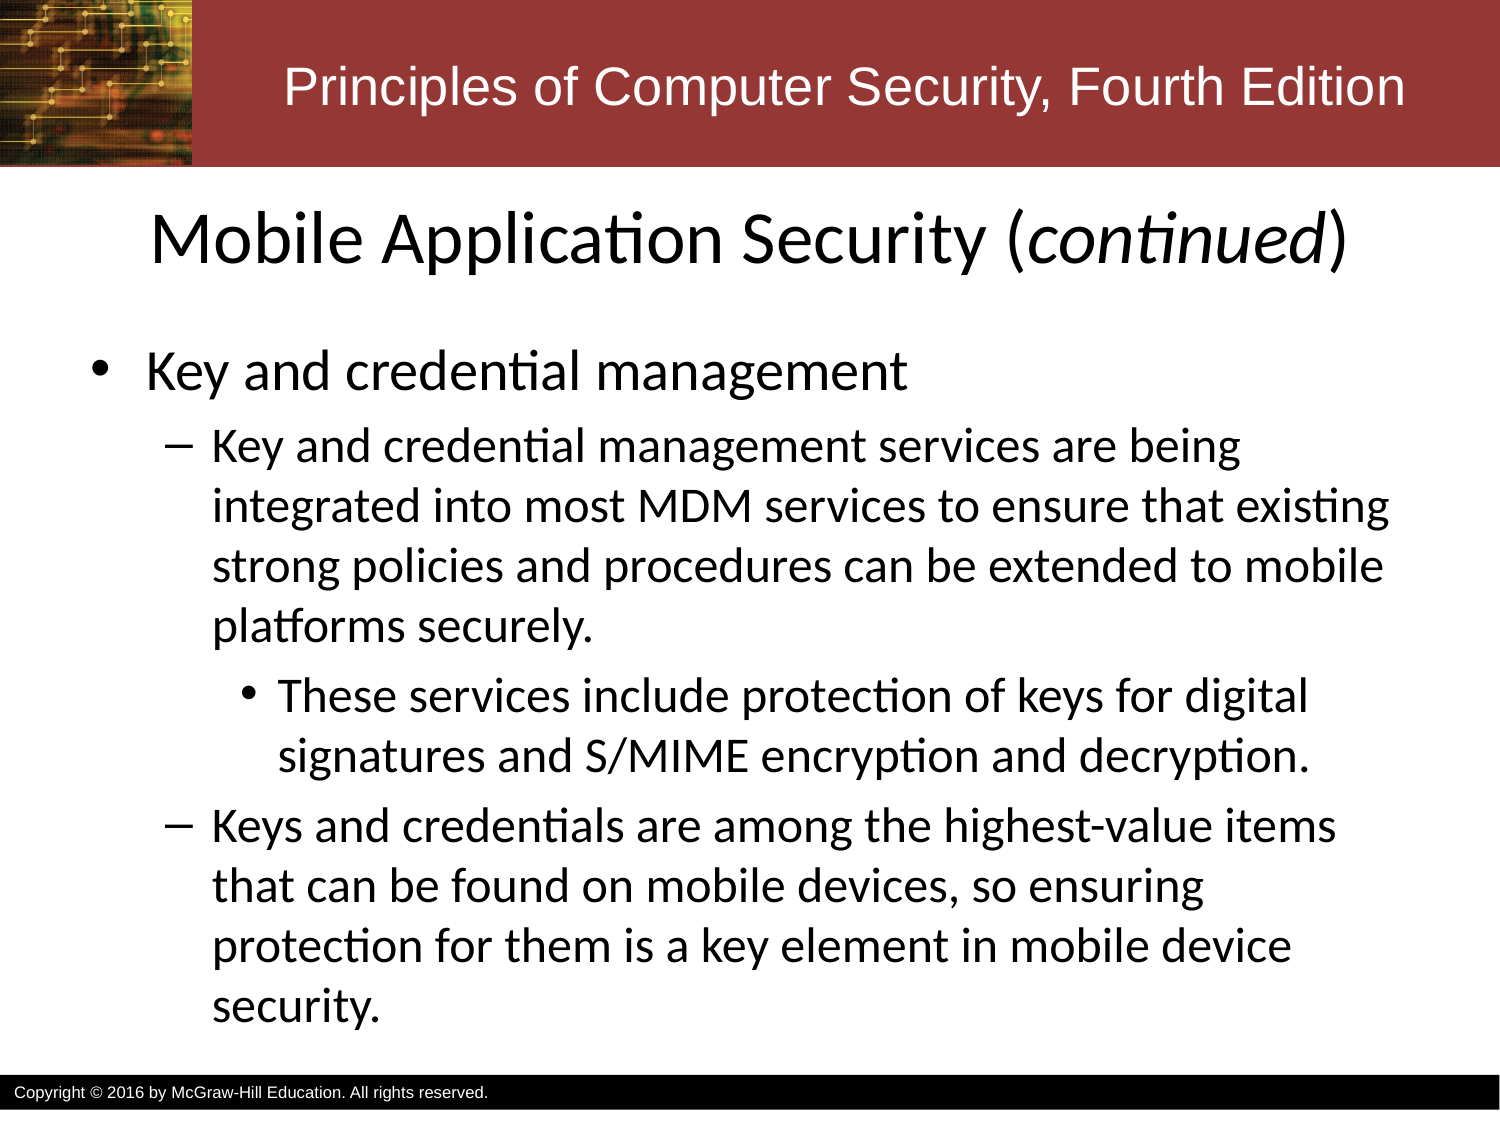

# Mobile Application Security (continued)
Key and credential management
Key and credential management services are being integrated into most MDM services to ensure that existing strong policies and procedures can be extended to mobile platforms securely.
These services include protection of keys for digital signatures and S/MIME encryption and decryption.
Keys and credentials are among the highest-value items that can be found on mobile devices, so ensuring protection for them is a key element in mobile device security.